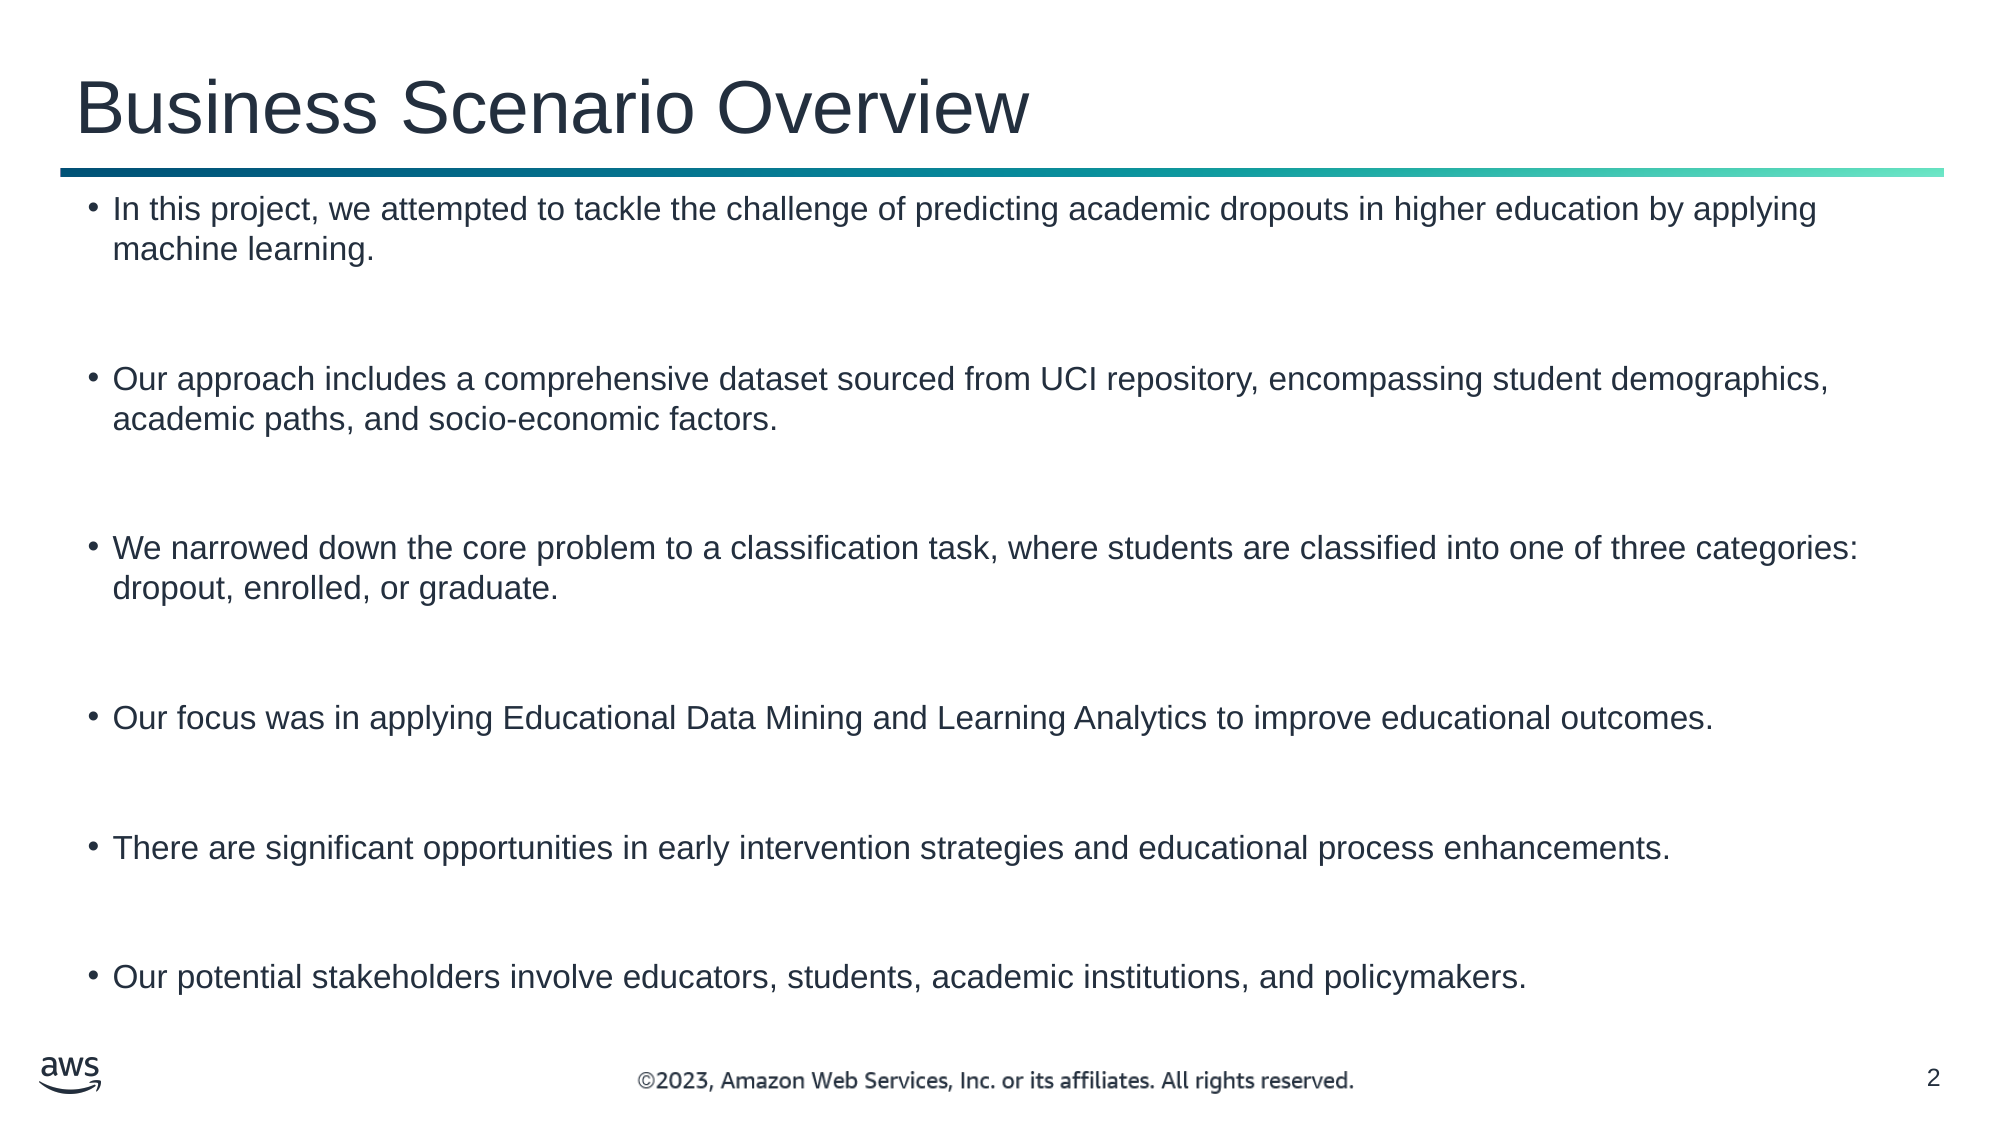

# Business Scenario Overview
In this project, we attempted to tackle the challenge of predicting academic dropouts in higher education by applying machine learning.

Our approach includes a comprehensive dataset sourced from UCI repository, encompassing student demographics, academic paths, and socio-economic factors.

We narrowed down the core problem to a classification task, where students are classified into one of three categories: dropout, enrolled, or graduate.

Our focus was in applying Educational Data Mining and Learning Analytics to improve educational outcomes.

There are significant opportunities in early intervention strategies and educational process enhancements.

Our potential stakeholders involve educators, students, academic institutions, and policymakers.

2